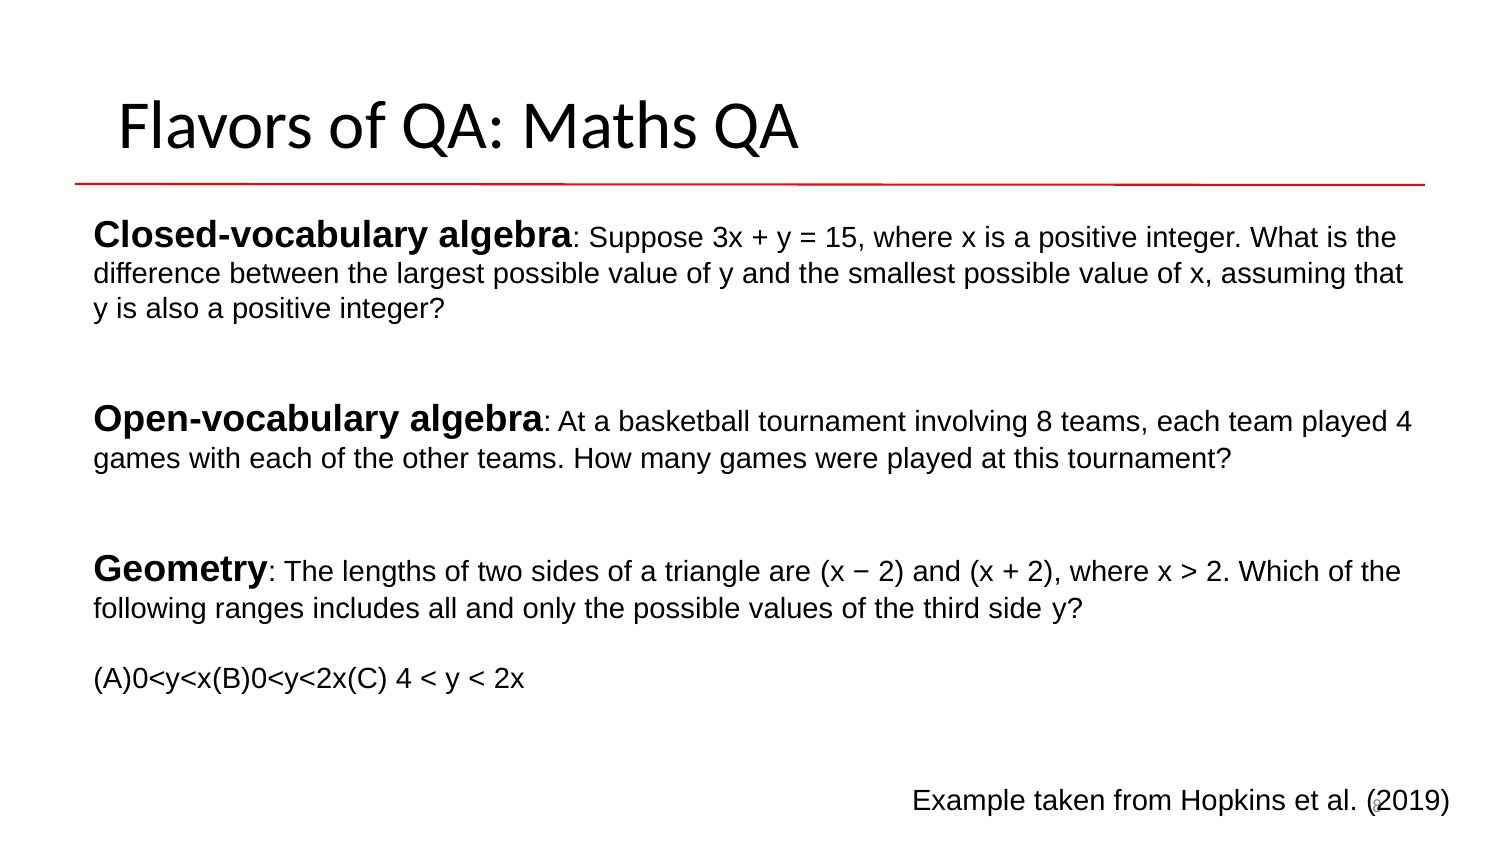

# Flavors of QA: Maths QA
Closed-vocabulary algebra: Suppose 3x + y = 15, where x is a positive integer. What is the difference between the largest possible value of y and the smallest possible value of x, assuming that y is also a positive integer?

Open-vocabulary algebra: At a basketball tournament involving 8 teams, each team played 4 games with each of the other teams. How many games were played at this tournament?

Geometry: The lengths of two sides of a triangle are (x − 2) and (x + 2), where x > 2. Which of the following ranges includes all and only the possible values of the third side y?

(A)0<y<x(B)0<y<2x(C) 4 < y < 2x
Example taken from Hopkins et al. (2019)
8